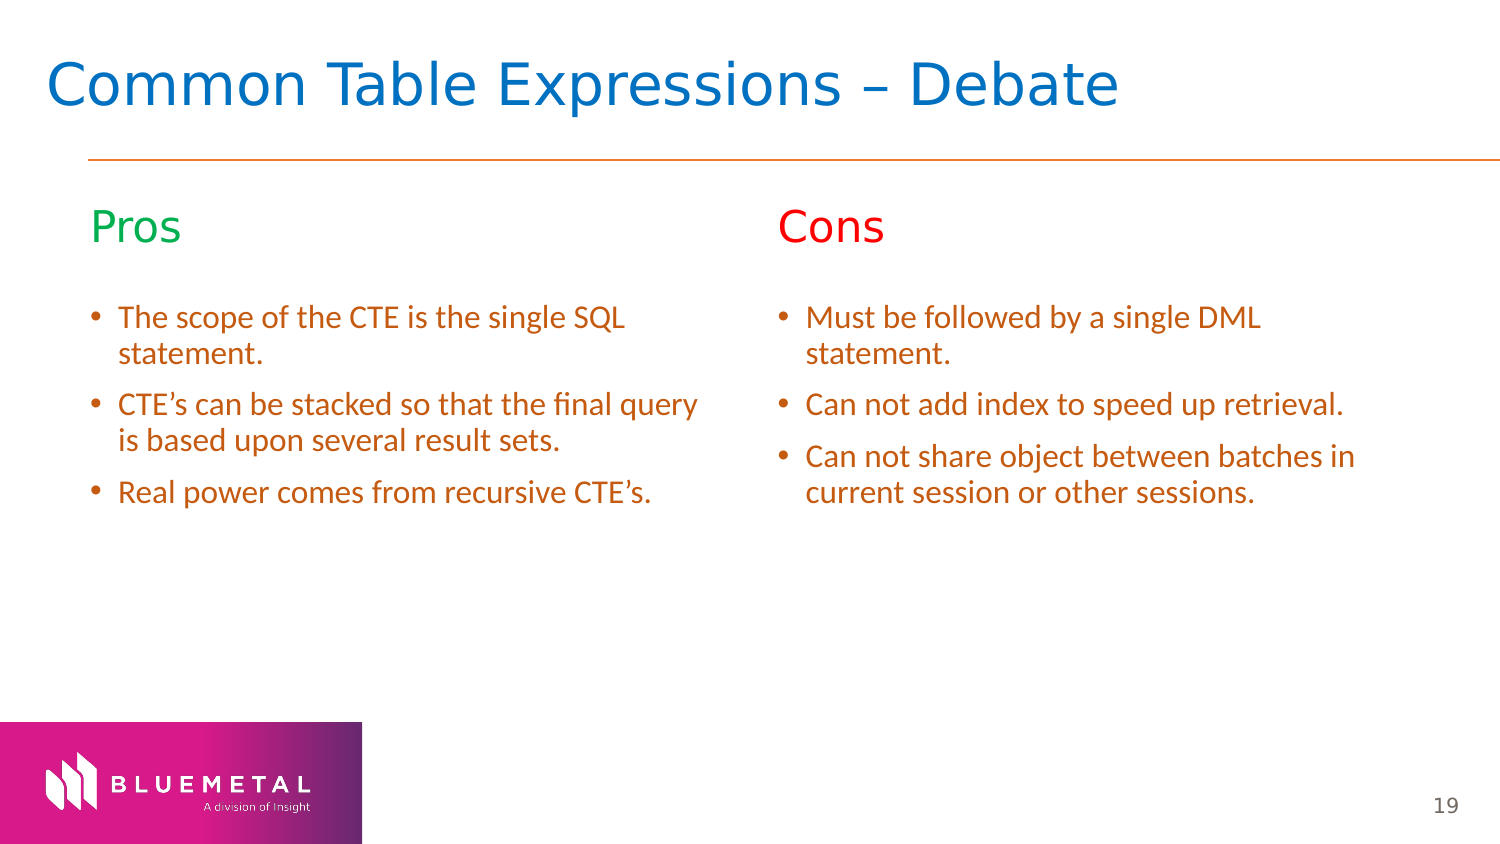

# Common Table Expressions – Debate
Pros

The scope of the CTE is the single SQL statement.
CTE’s can be stacked so that the final query is based upon several result sets.
Real power comes from recursive CTE’s.

Cons

Must be followed by a single DML statement.
Can not add index to speed up retrieval.
Can not share object between batches in current session or other sessions.